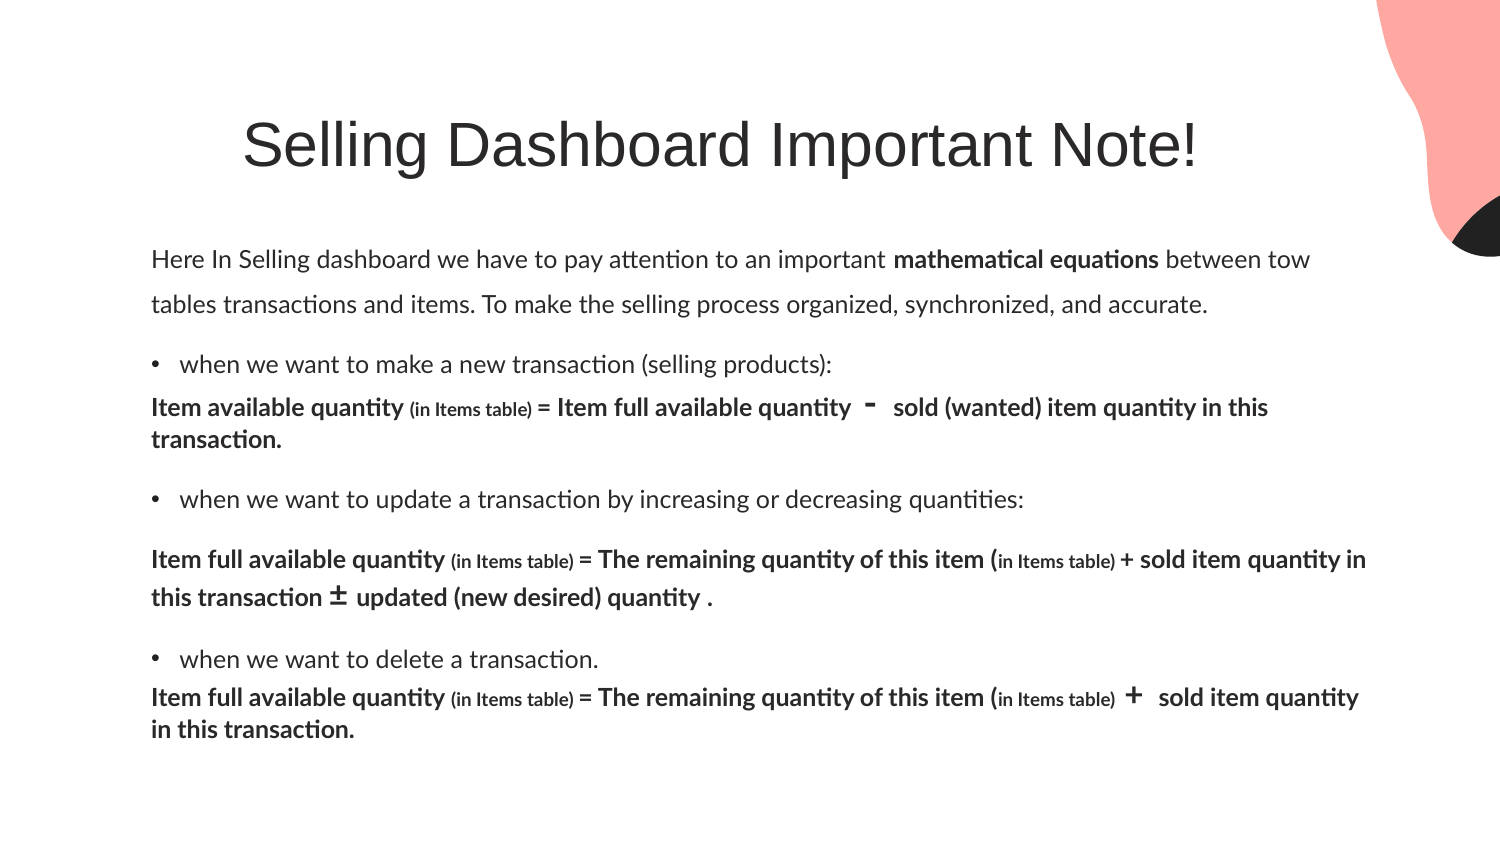

# Selling Dashboard Important Note!
Here In Selling dashboard we have to pay attention to an important mathematical equations between tow tables transactions and items. To make the selling process organized, synchronized, and accurate.

when we want to make a new transaction (selling products):
Item available quantity (in Items table) = Item full available quantity  -  sold (wanted) item quantity in this transaction.

when we want to update a transaction by increasing or decreasing quantities:

Item full available quantity (in Items table) = The remaining quantity of this item (in Items table) + sold item quantity in this transaction ± updated (new desired) quantity .

when we want to delete a transaction.
Item full available quantity (in Items table) = The remaining quantity of this item (in Items table)  +  sold item quantity in this transaction.